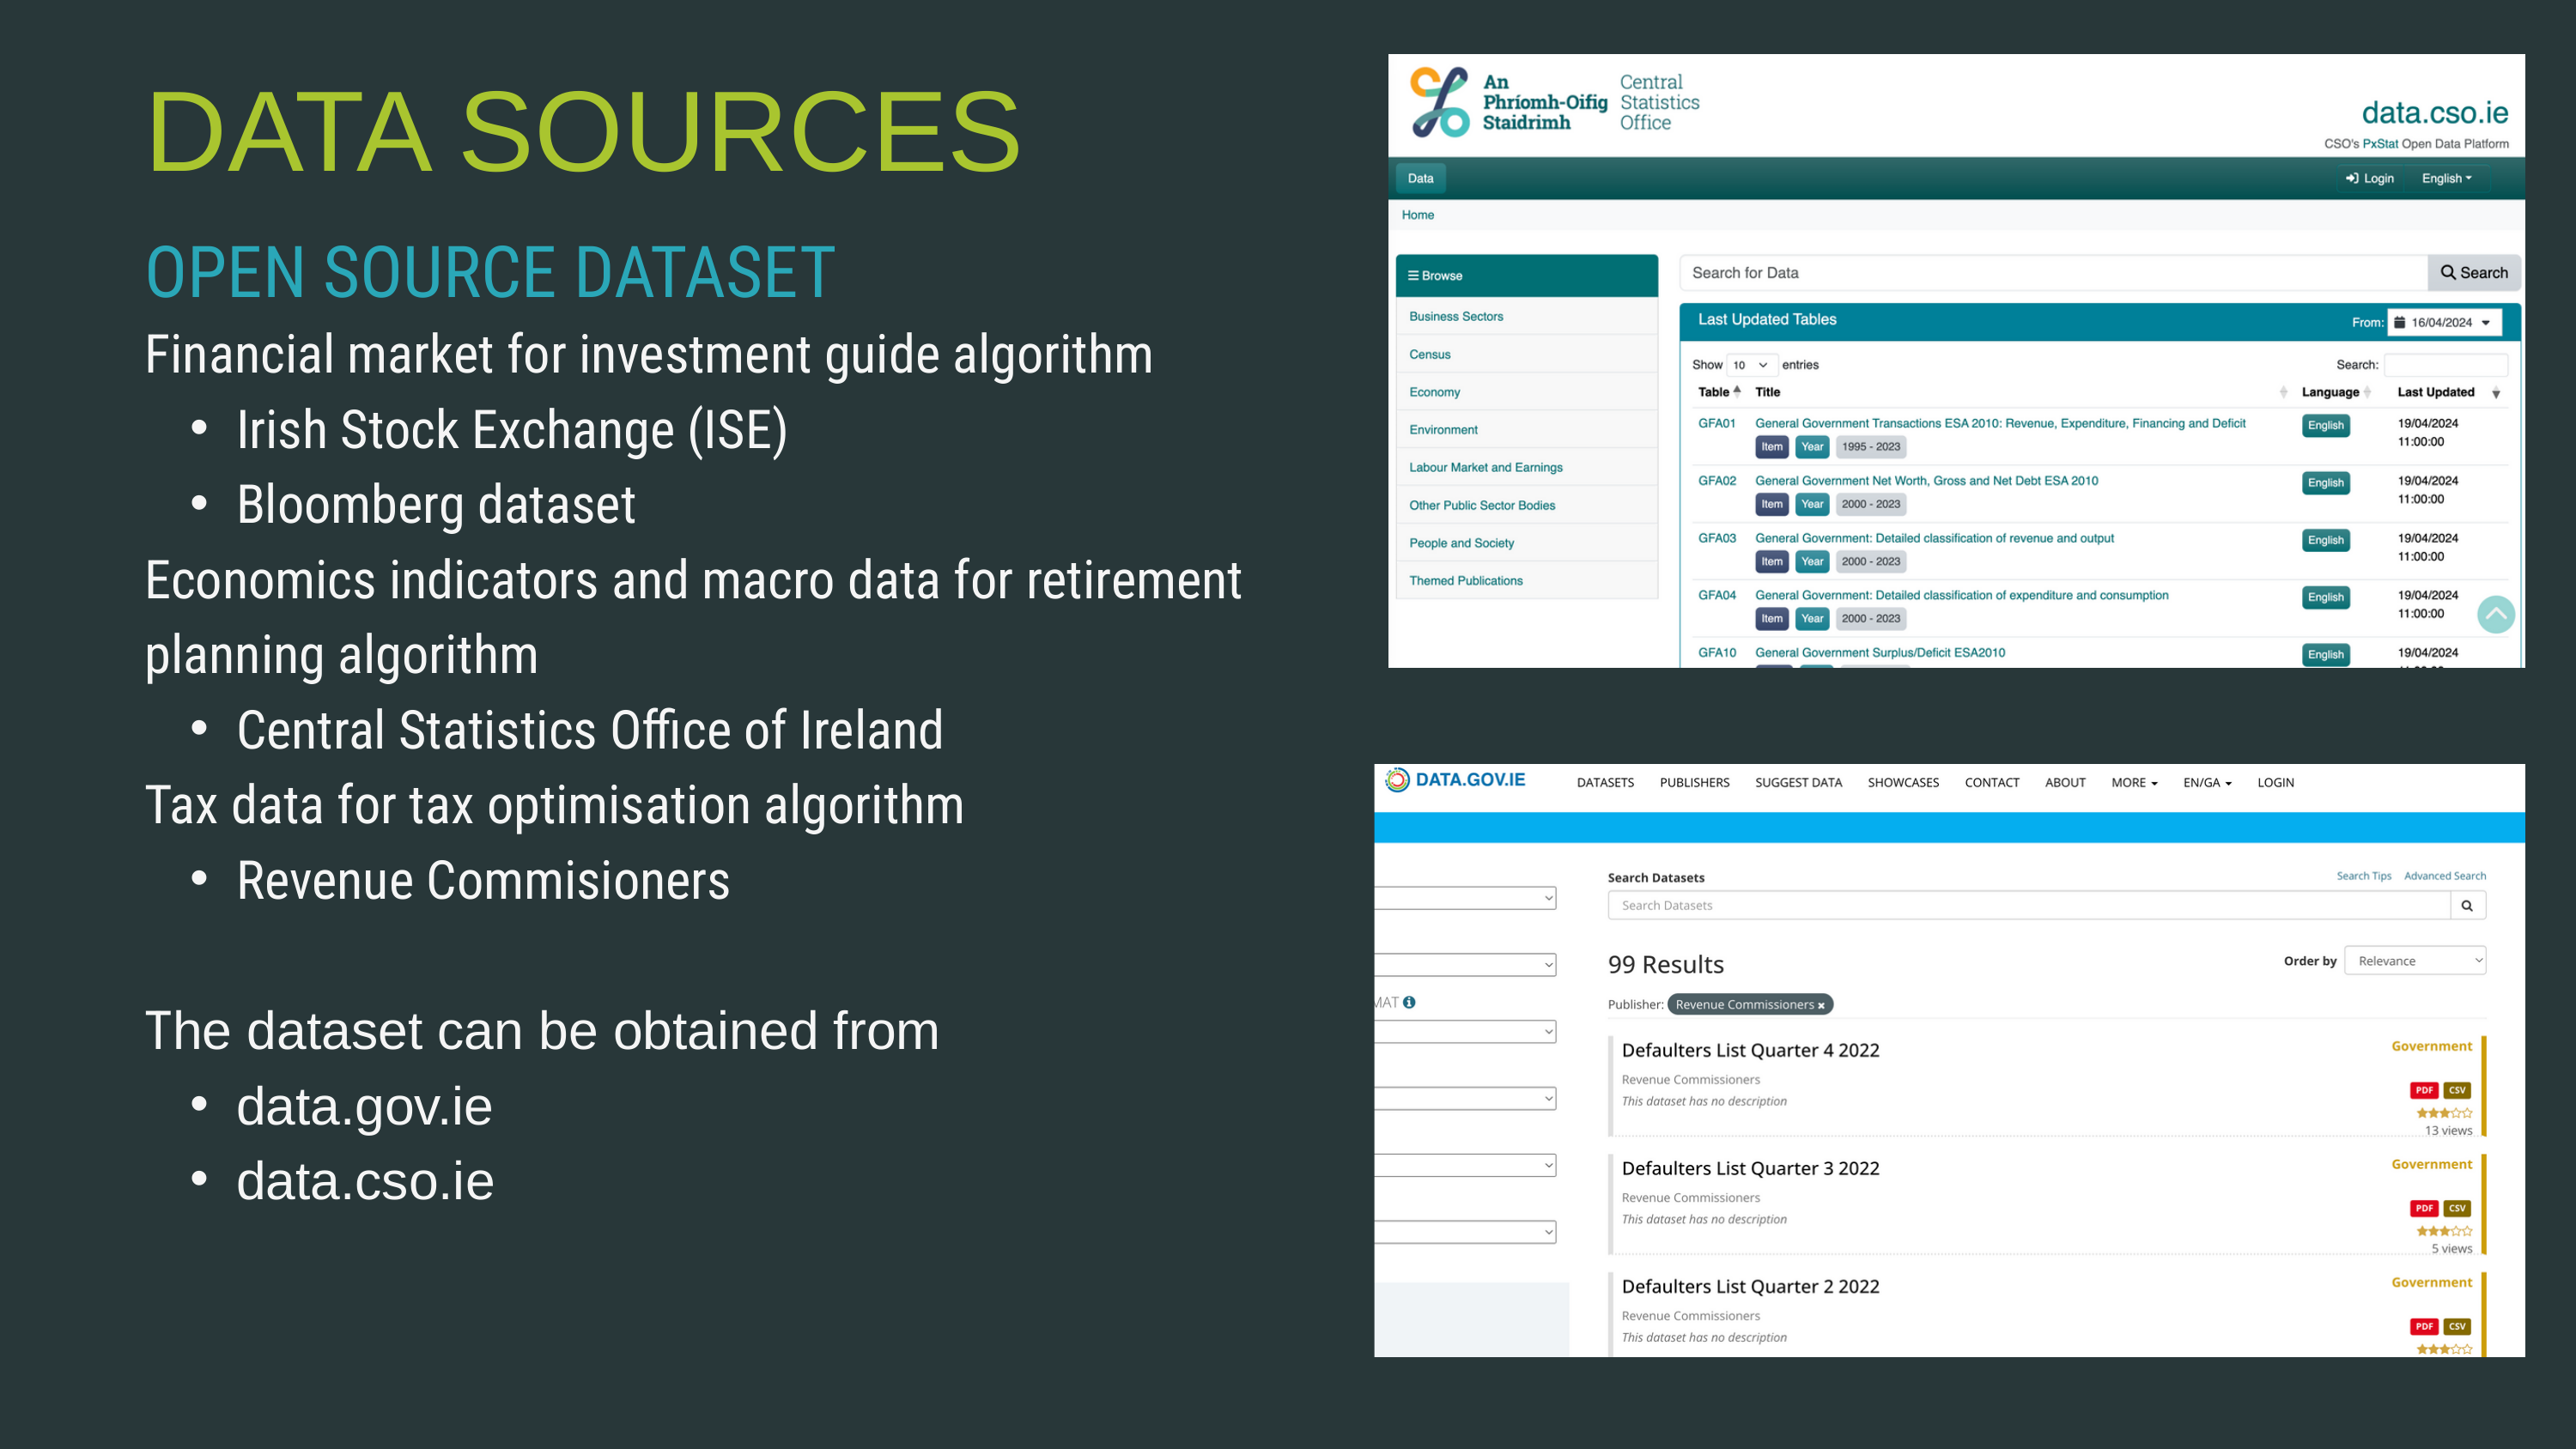

DATA SOURCES

OPEN SOURCE DATASET
Financial market for investment guide algorithm
Irish Stock Exchange (ISE)
Bloomberg dataset
Economics indicators and macro data for retirement planning algorithm
Central Statistics Office of Ireland
Tax data for tax optimisation algorithm
Revenue Commisioners

The dataset can be obtained from
data.gov.ie
data.cso.ie